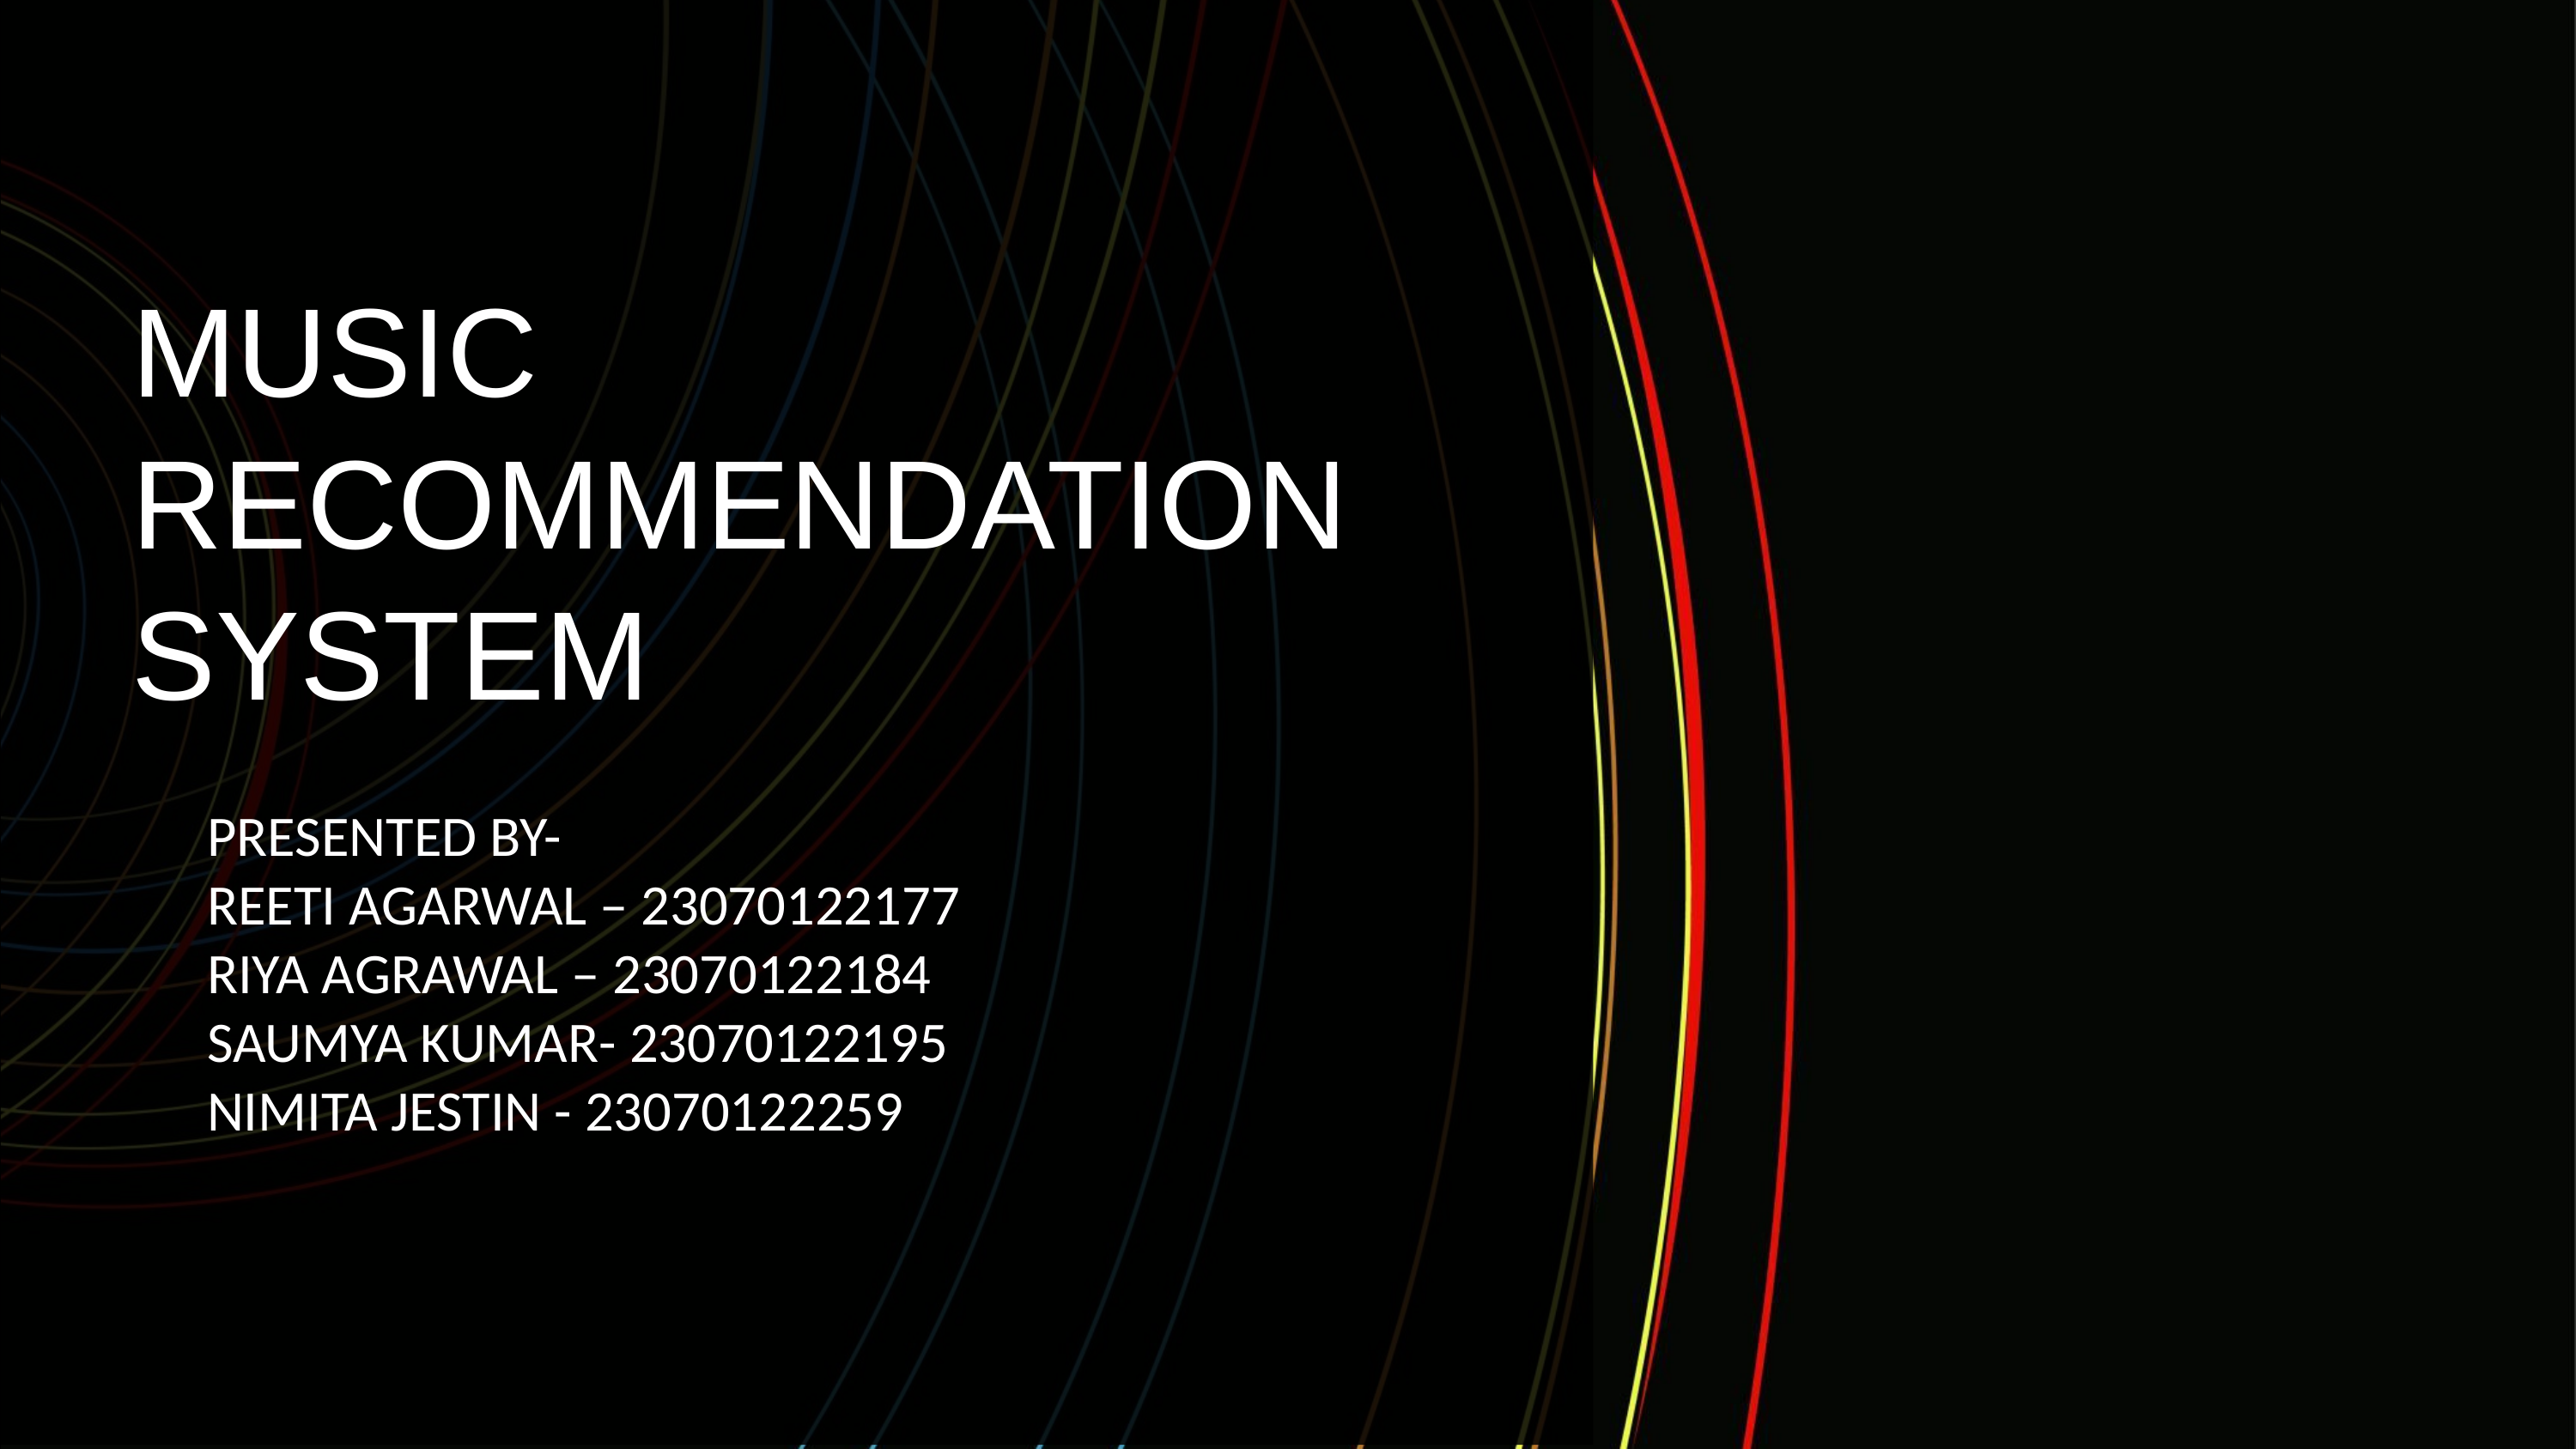

MUSIC RECOMMENDATION SYSTEM

PRESENTED BY-
REETI AGARWAL – 23070122177
RIYA AGRAWAL – 23070122184
SAUMYA KUMAR- 23070122195
NIMITA JESTIN - 23070122259